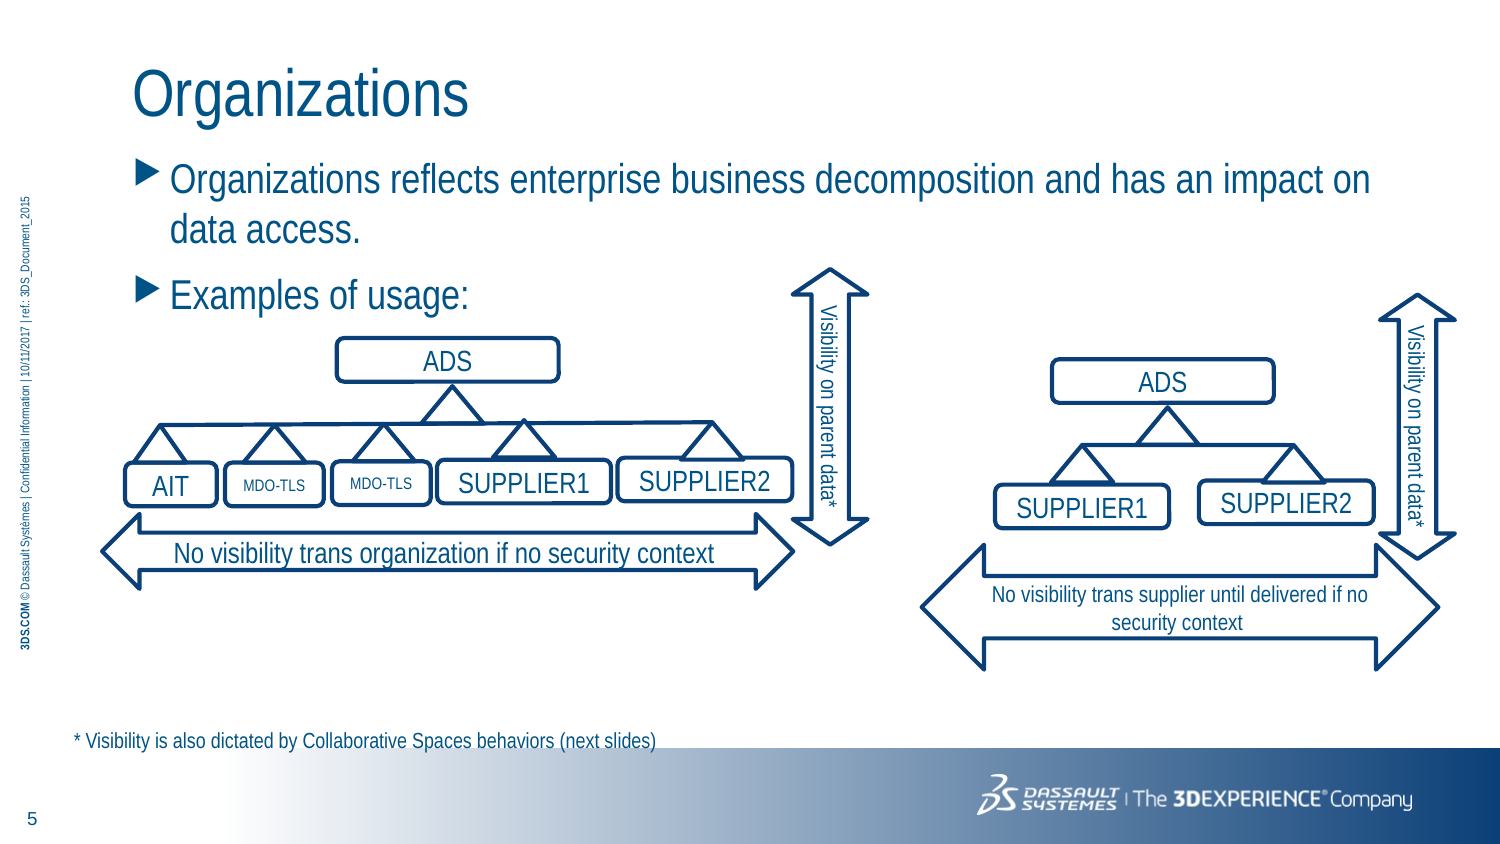

Organizations
Organizations reflects enterprise business decomposition and has an impact on data access.
Examples of usage:
ADS
ADS
Visibility on parent data*

Visibility on parent data*

SUPPLIER2
SUPPLIER1
MDO-TLS
AIT
MDO-TLS
SUPPLIER2
SUPPLIER1
No visibility trans organization if no security context
No visibility trans supplier until delivered if no security context
* Visibility is also dictated by Collaborative Spaces behaviors (next slides)